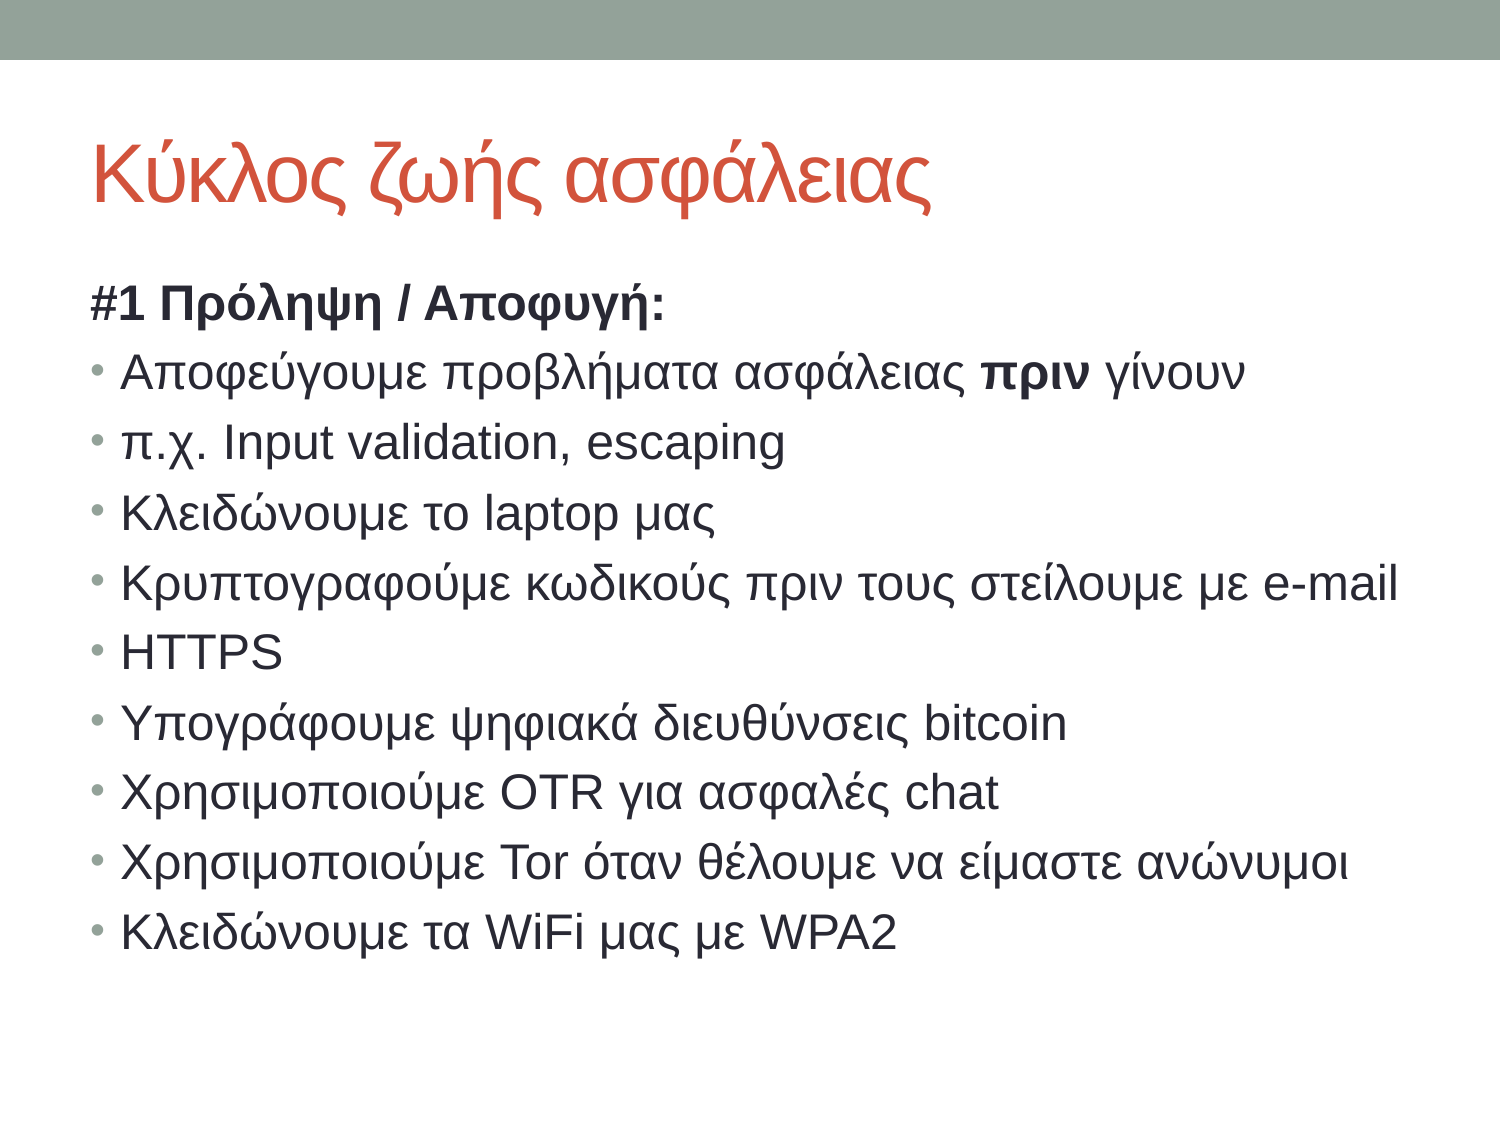

# Κύκλος ζωής ασφάλειας
#1 Πρόληψη / Αποφυγή:
Αποφεύγουμε προβλήματα ασφάλειας πριν γίνουν
π.χ. Input validation, escaping
Κλειδώνουμε το laptop μας
Κρυπτογραφούμε κωδικούς πριν τους στείλουμε με e-mail
HTTPS
Υπογράφουμε ψηφιακά διευθύνσεις bitcoin
Χρησιμοποιούμε OTR για ασφαλές chat
Χρησιμοποιούμε Tor όταν θέλουμε να είμαστε ανώνυμοι
Κλειδώνουμε τα WiFi μας με WPA2